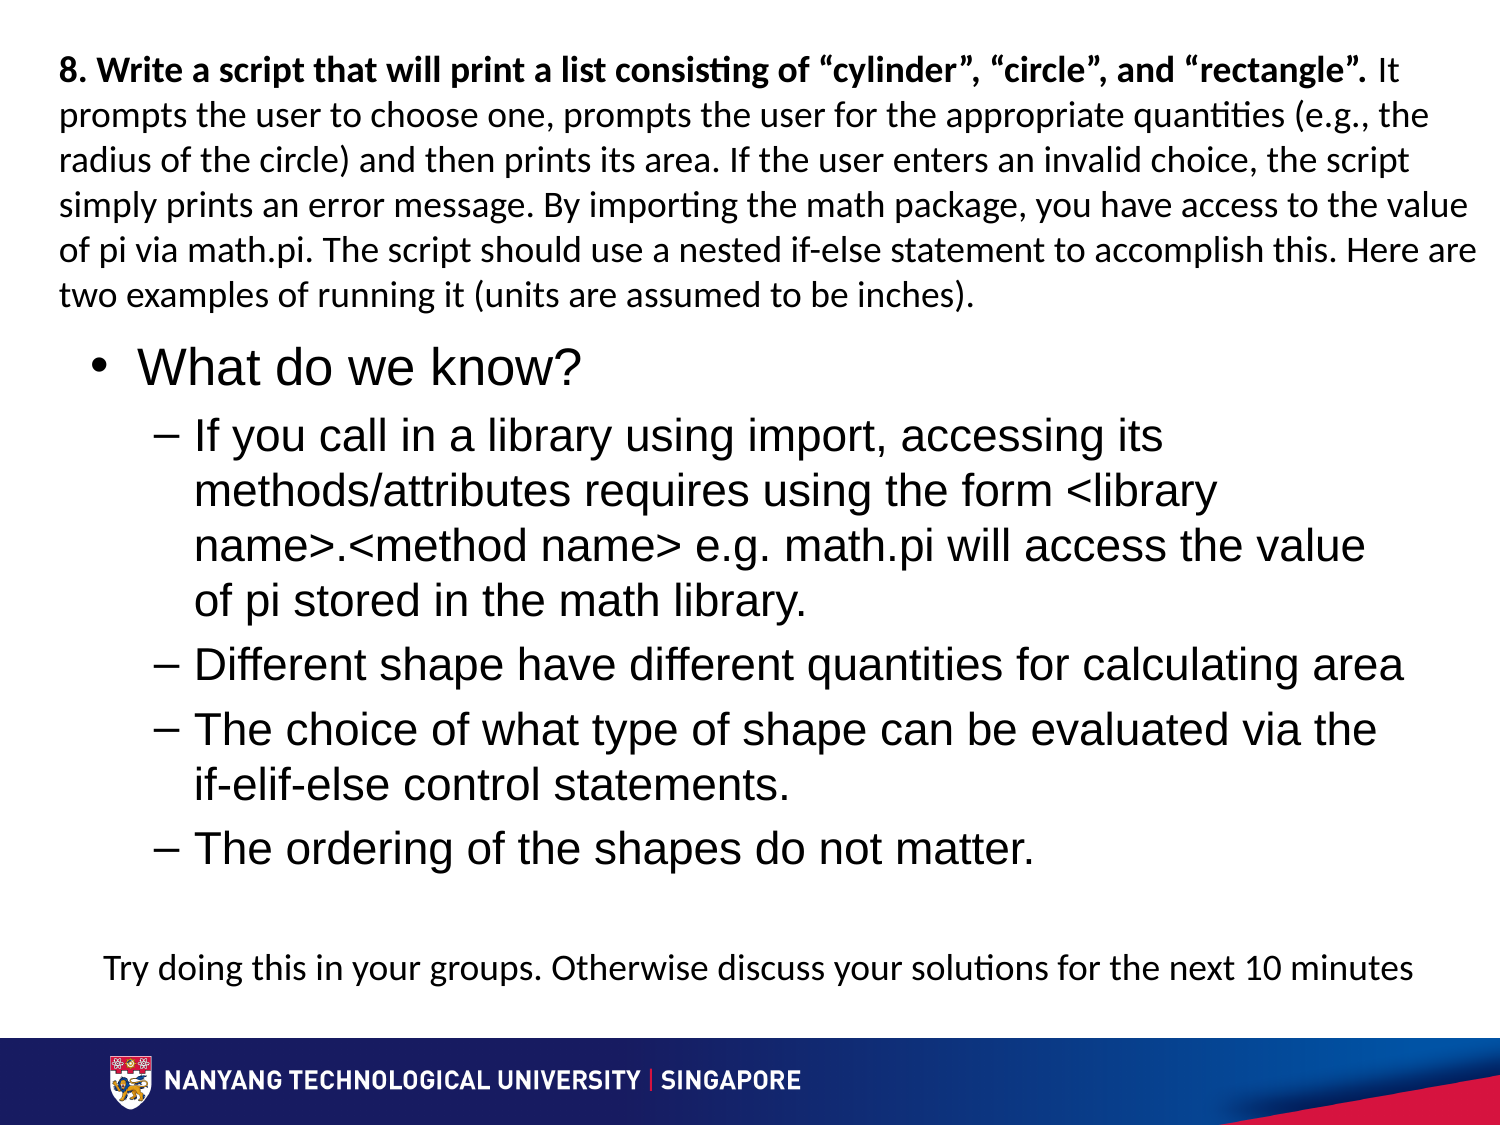

8. Write a script that will print a list consisting of “cylinder”, “circle”, and “rectangle”. It prompts the user to choose one, prompts the user for the appropriate quantities (e.g., the radius of the circle) and then prints its area. If the user enters an invalid choice, the script simply prints an error message. By importing the math package, you have access to the value of pi via math.pi. The script should use a nested if-else statement to accomplish this. Here are two examples of running it (units are assumed to be inches).
What do we know?
If you call in a library using import, accessing its methods/attributes requires using the form <library name>.<method name> e.g. math.pi will access the value of pi stored in the math library.
Different shape have different quantities for calculating area
The choice of what type of shape can be evaluated via the if-elif-else control statements.
The ordering of the shapes do not matter.

Try doing this in your groups. Otherwise discuss your solutions for the next 10 minutes